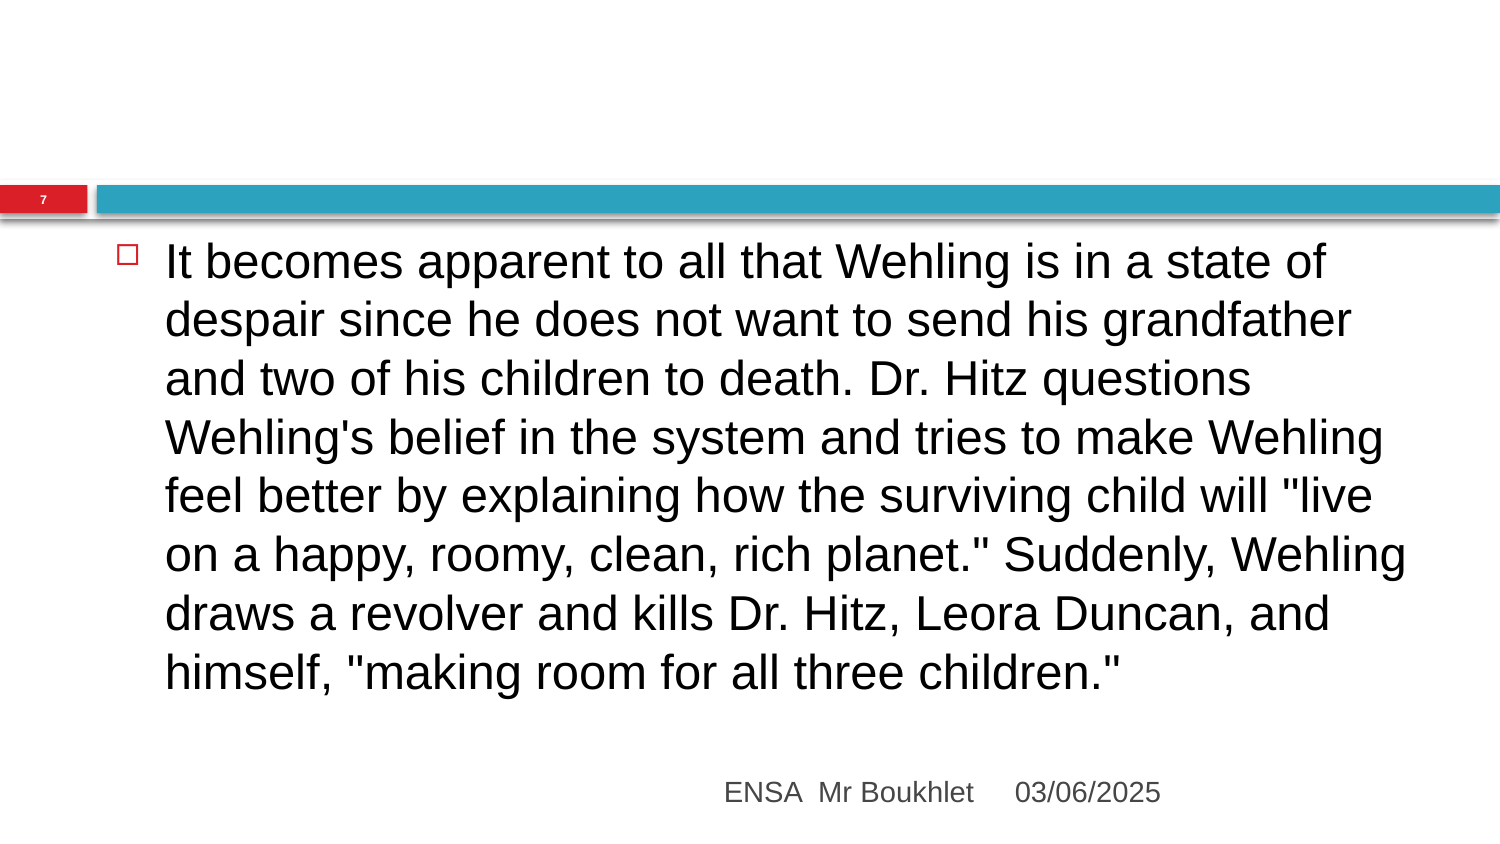

#
7
It becomes apparent to all that Wehling is in a state of despair since he does not want to send his grandfather and two of his children to death. Dr. Hitz questions Wehling's belief in the system and tries to make Wehling feel better by explaining how the surviving child will "live on a happy, roomy, clean, rich planet." Suddenly, Wehling draws a revolver and kills Dr. Hitz, Leora Duncan, and himself, "making room for all three children."

ENSA  Mr Boukhlet
03/06/2025